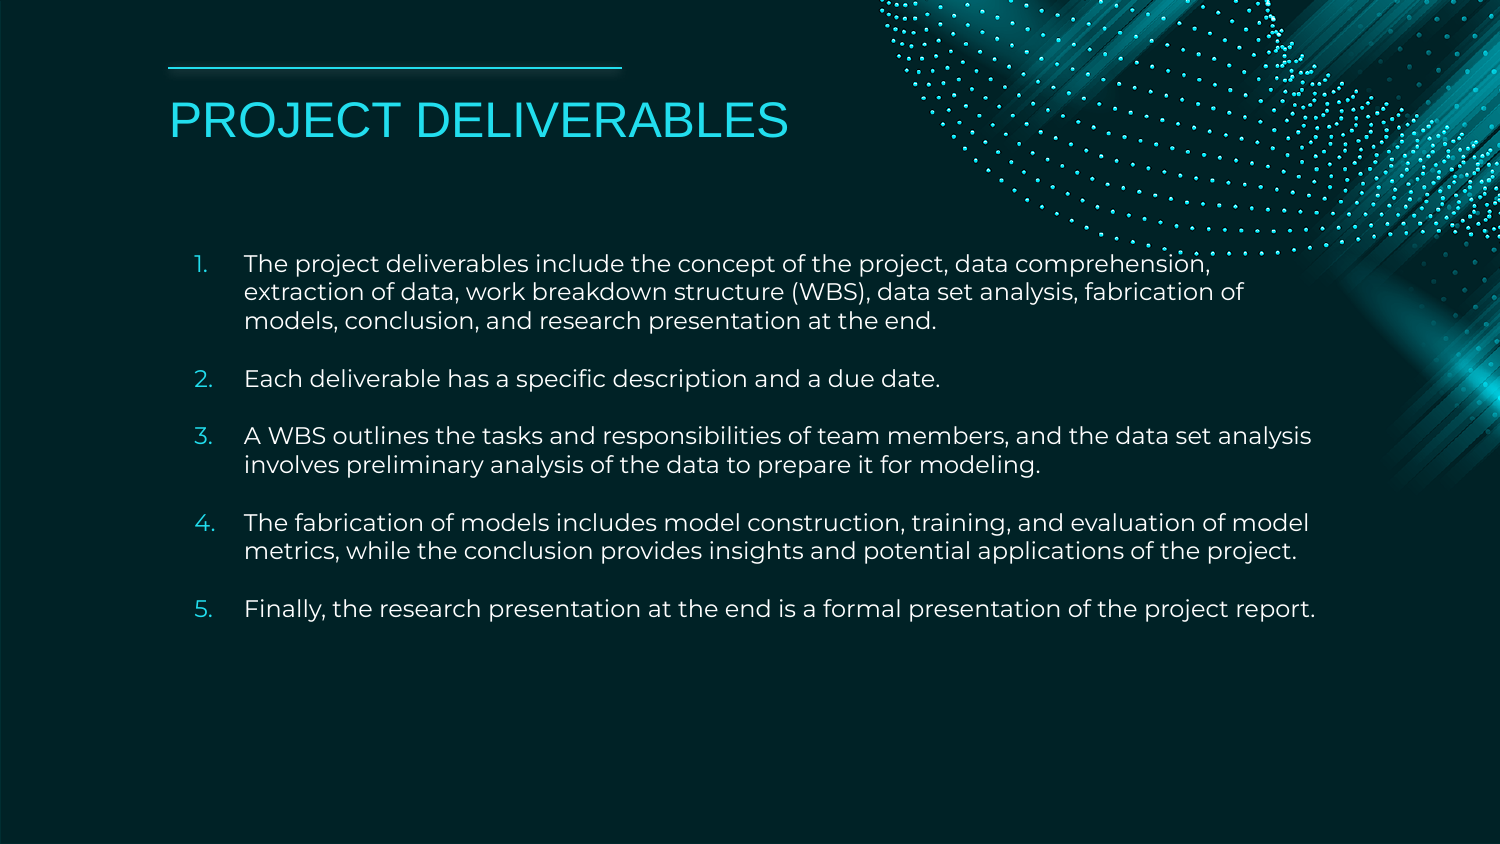

# PROJECT DELIVERABLES

The project deliverables include the concept of the project, data comprehension, extraction of data, work breakdown structure (WBS), data set analysis, fabrication of models, conclusion, and research presentation at the end.

Each deliverable has a specific description and a due date.

A WBS outlines the tasks and responsibilities of team members, and the data set analysis involves preliminary analysis of the data to prepare it for modeling.

The fabrication of models includes model construction, training, and evaluation of model metrics, while the conclusion provides insights and potential applications of the project.

Finally, the research presentation at the end is a formal presentation of the project report.